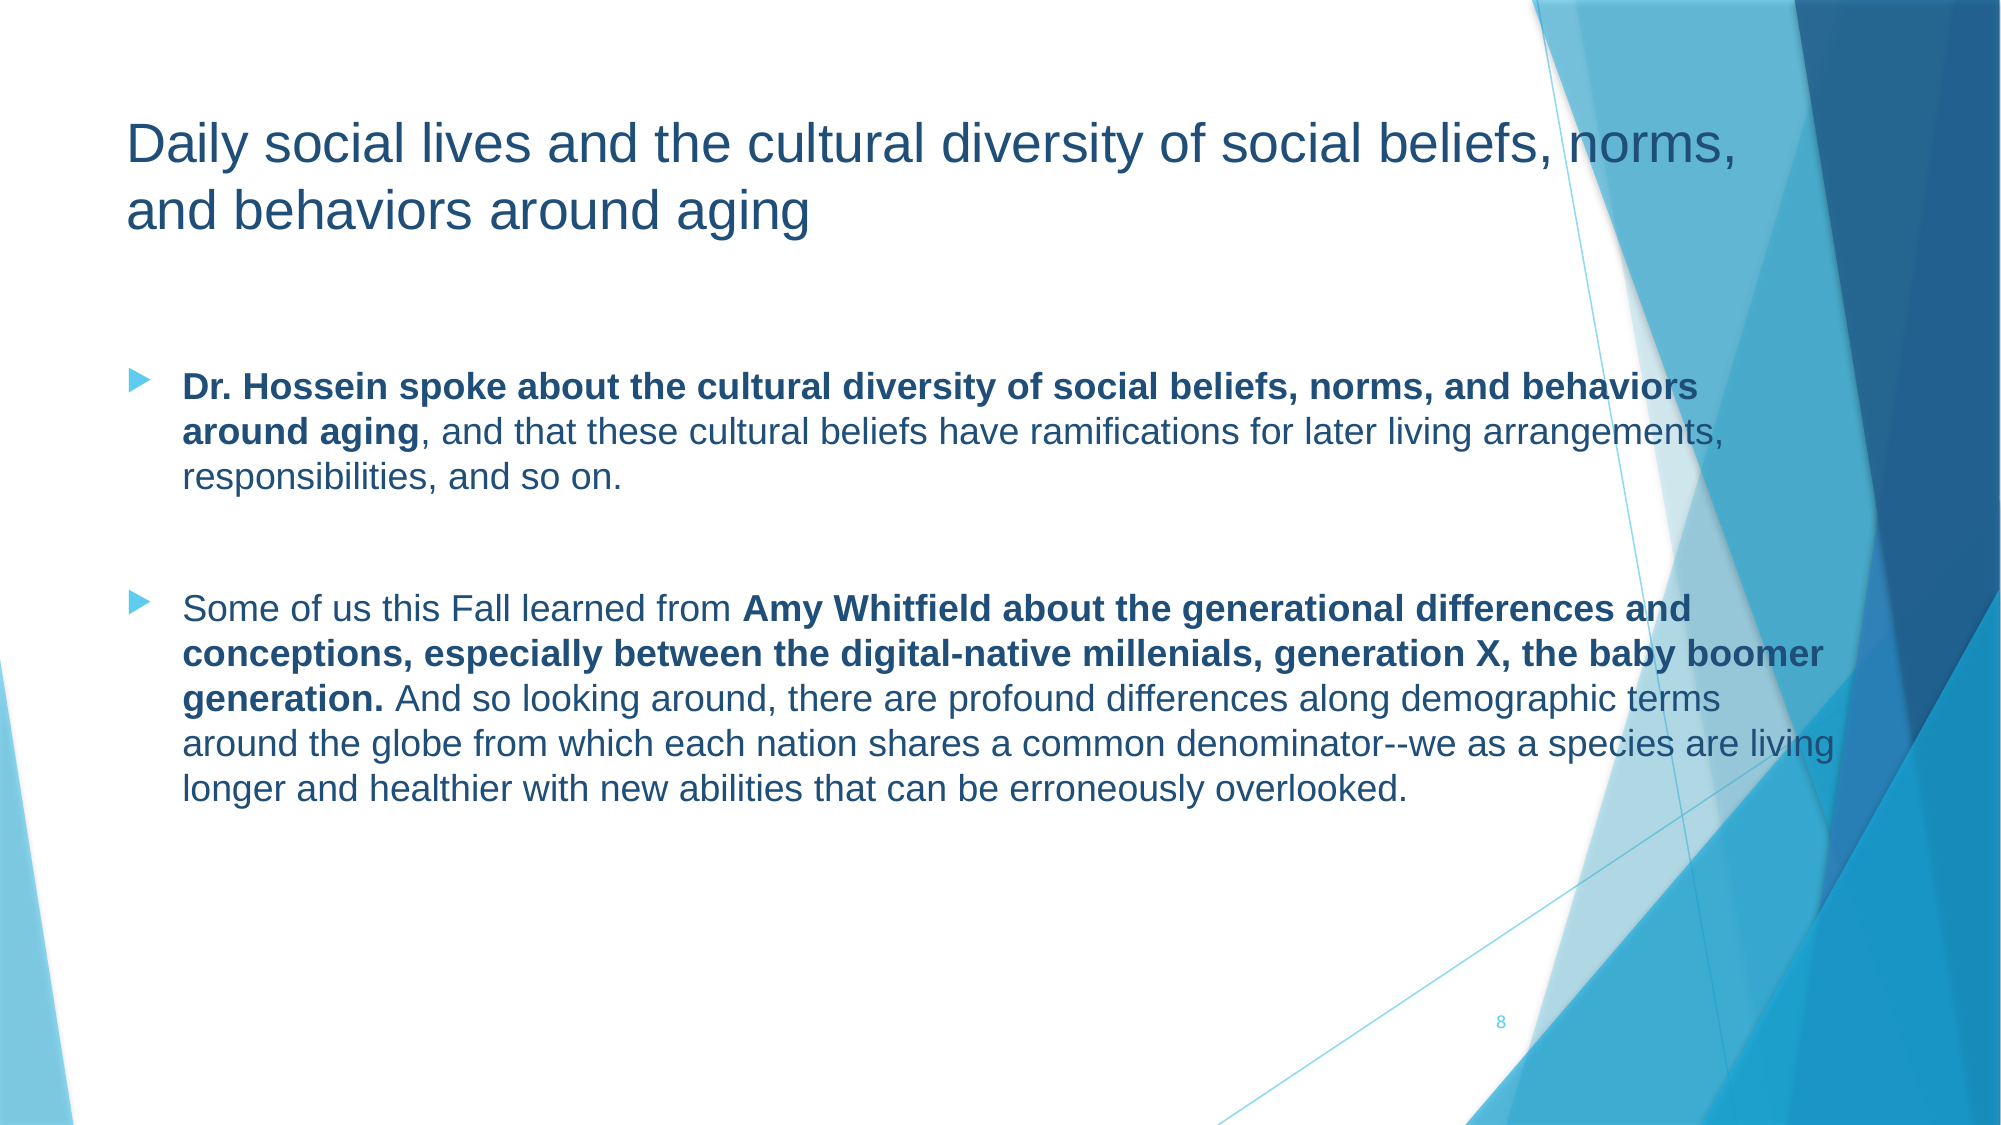

# Daily social lives and the cultural diversity of social beliefs, norms, and behaviors around aging
Dr. Hossein spoke about the cultural diversity of social beliefs, norms, and behaviors around aging, and that these cultural beliefs have ramifications for later living arrangements, responsibilities, and so on.

Some of us this Fall learned from Amy Whitfield about the generational differences and conceptions, especially between the digital-native millenials, generation X, the baby boomer generation. And so looking around, there are profound differences along demographic terms around the globe from which each nation shares a common denominator--we as a species are living longer and healthier with new abilities that can be erroneously overlooked.
8